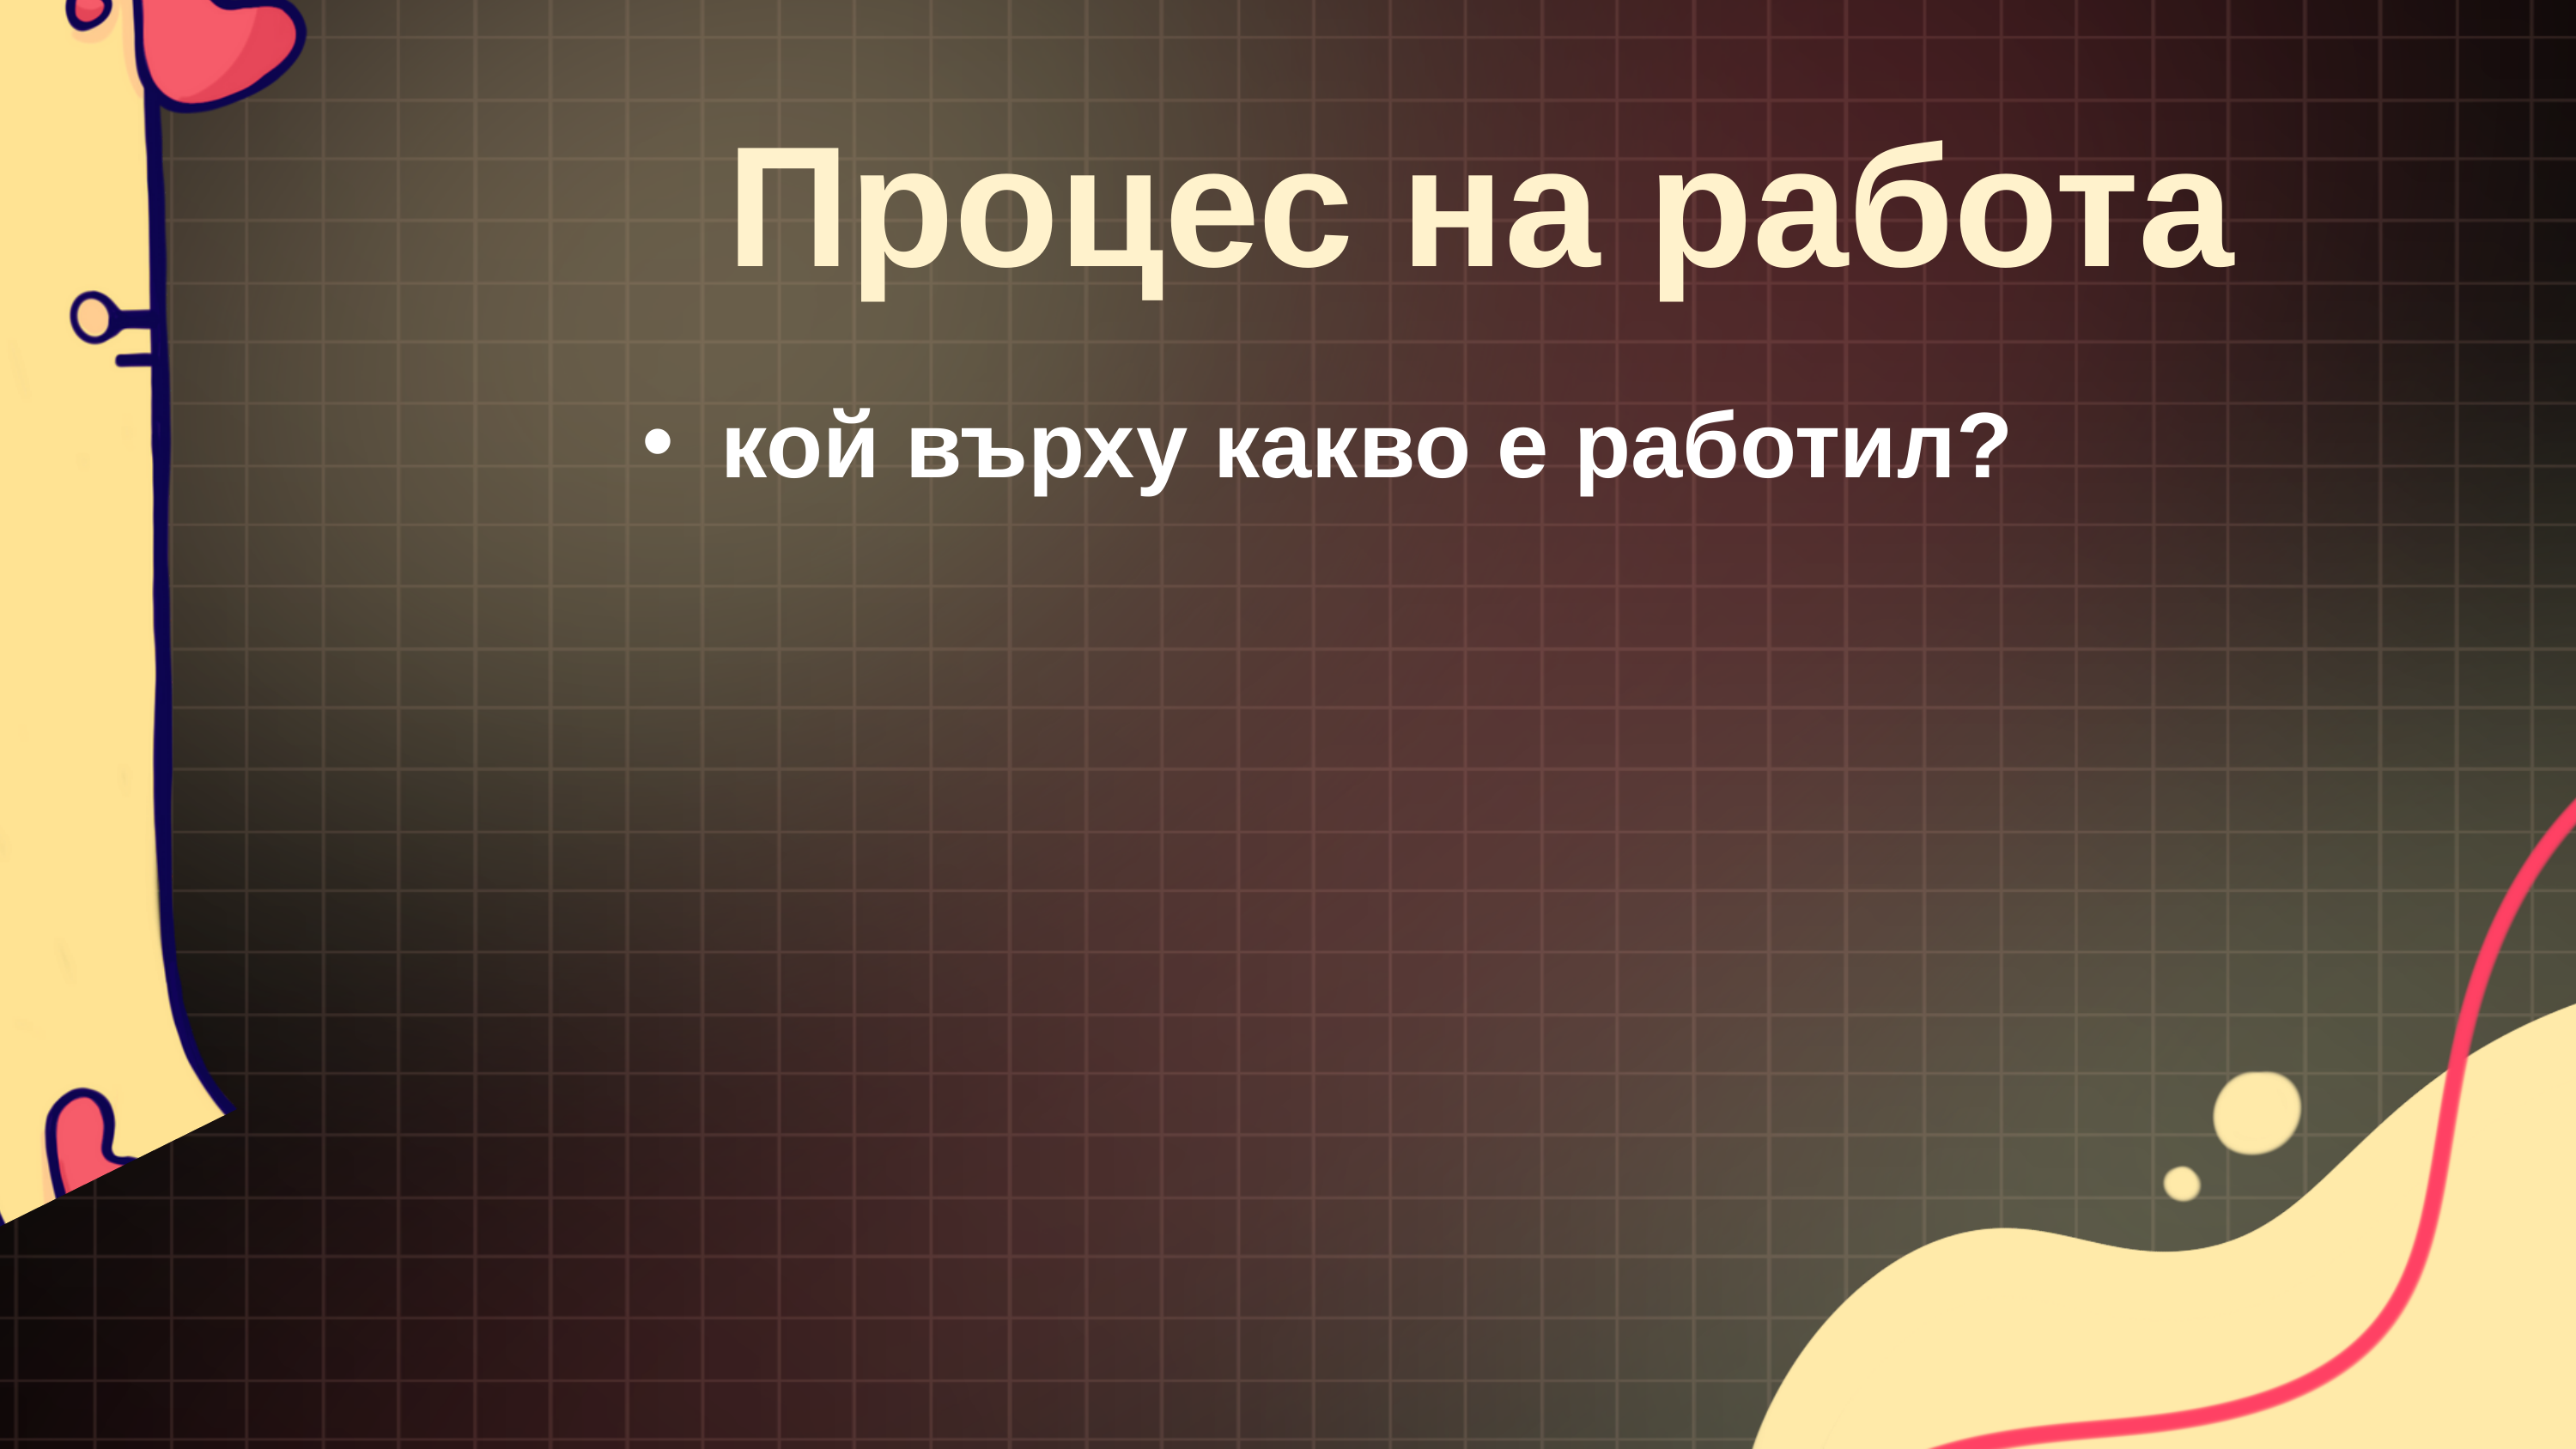

Процес на работа
кой върху какво е работил?